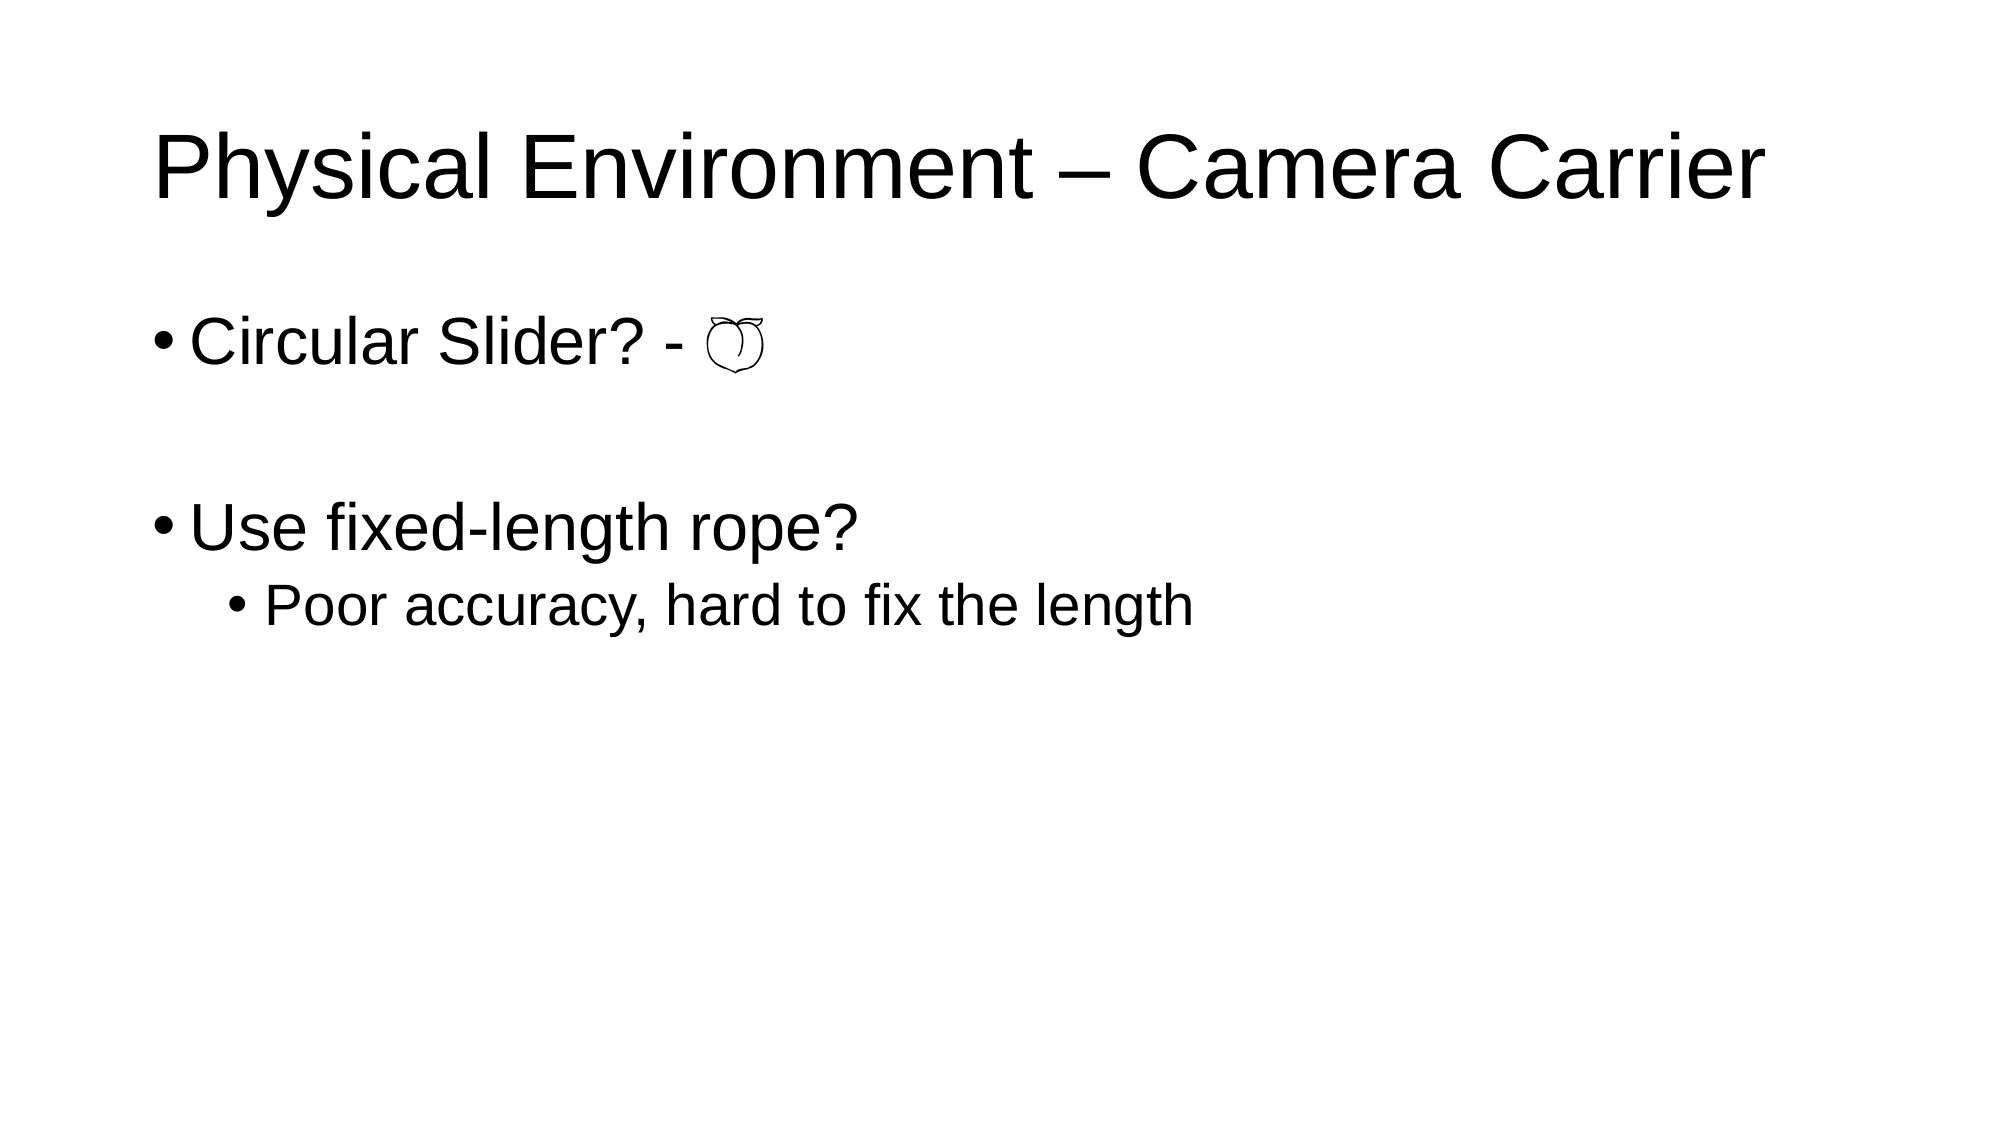

# Physical Environment – Camera Carrier
Circular Slider? - 🍑

Use fixed-length rope?
Poor accuracy, hard to fix the length